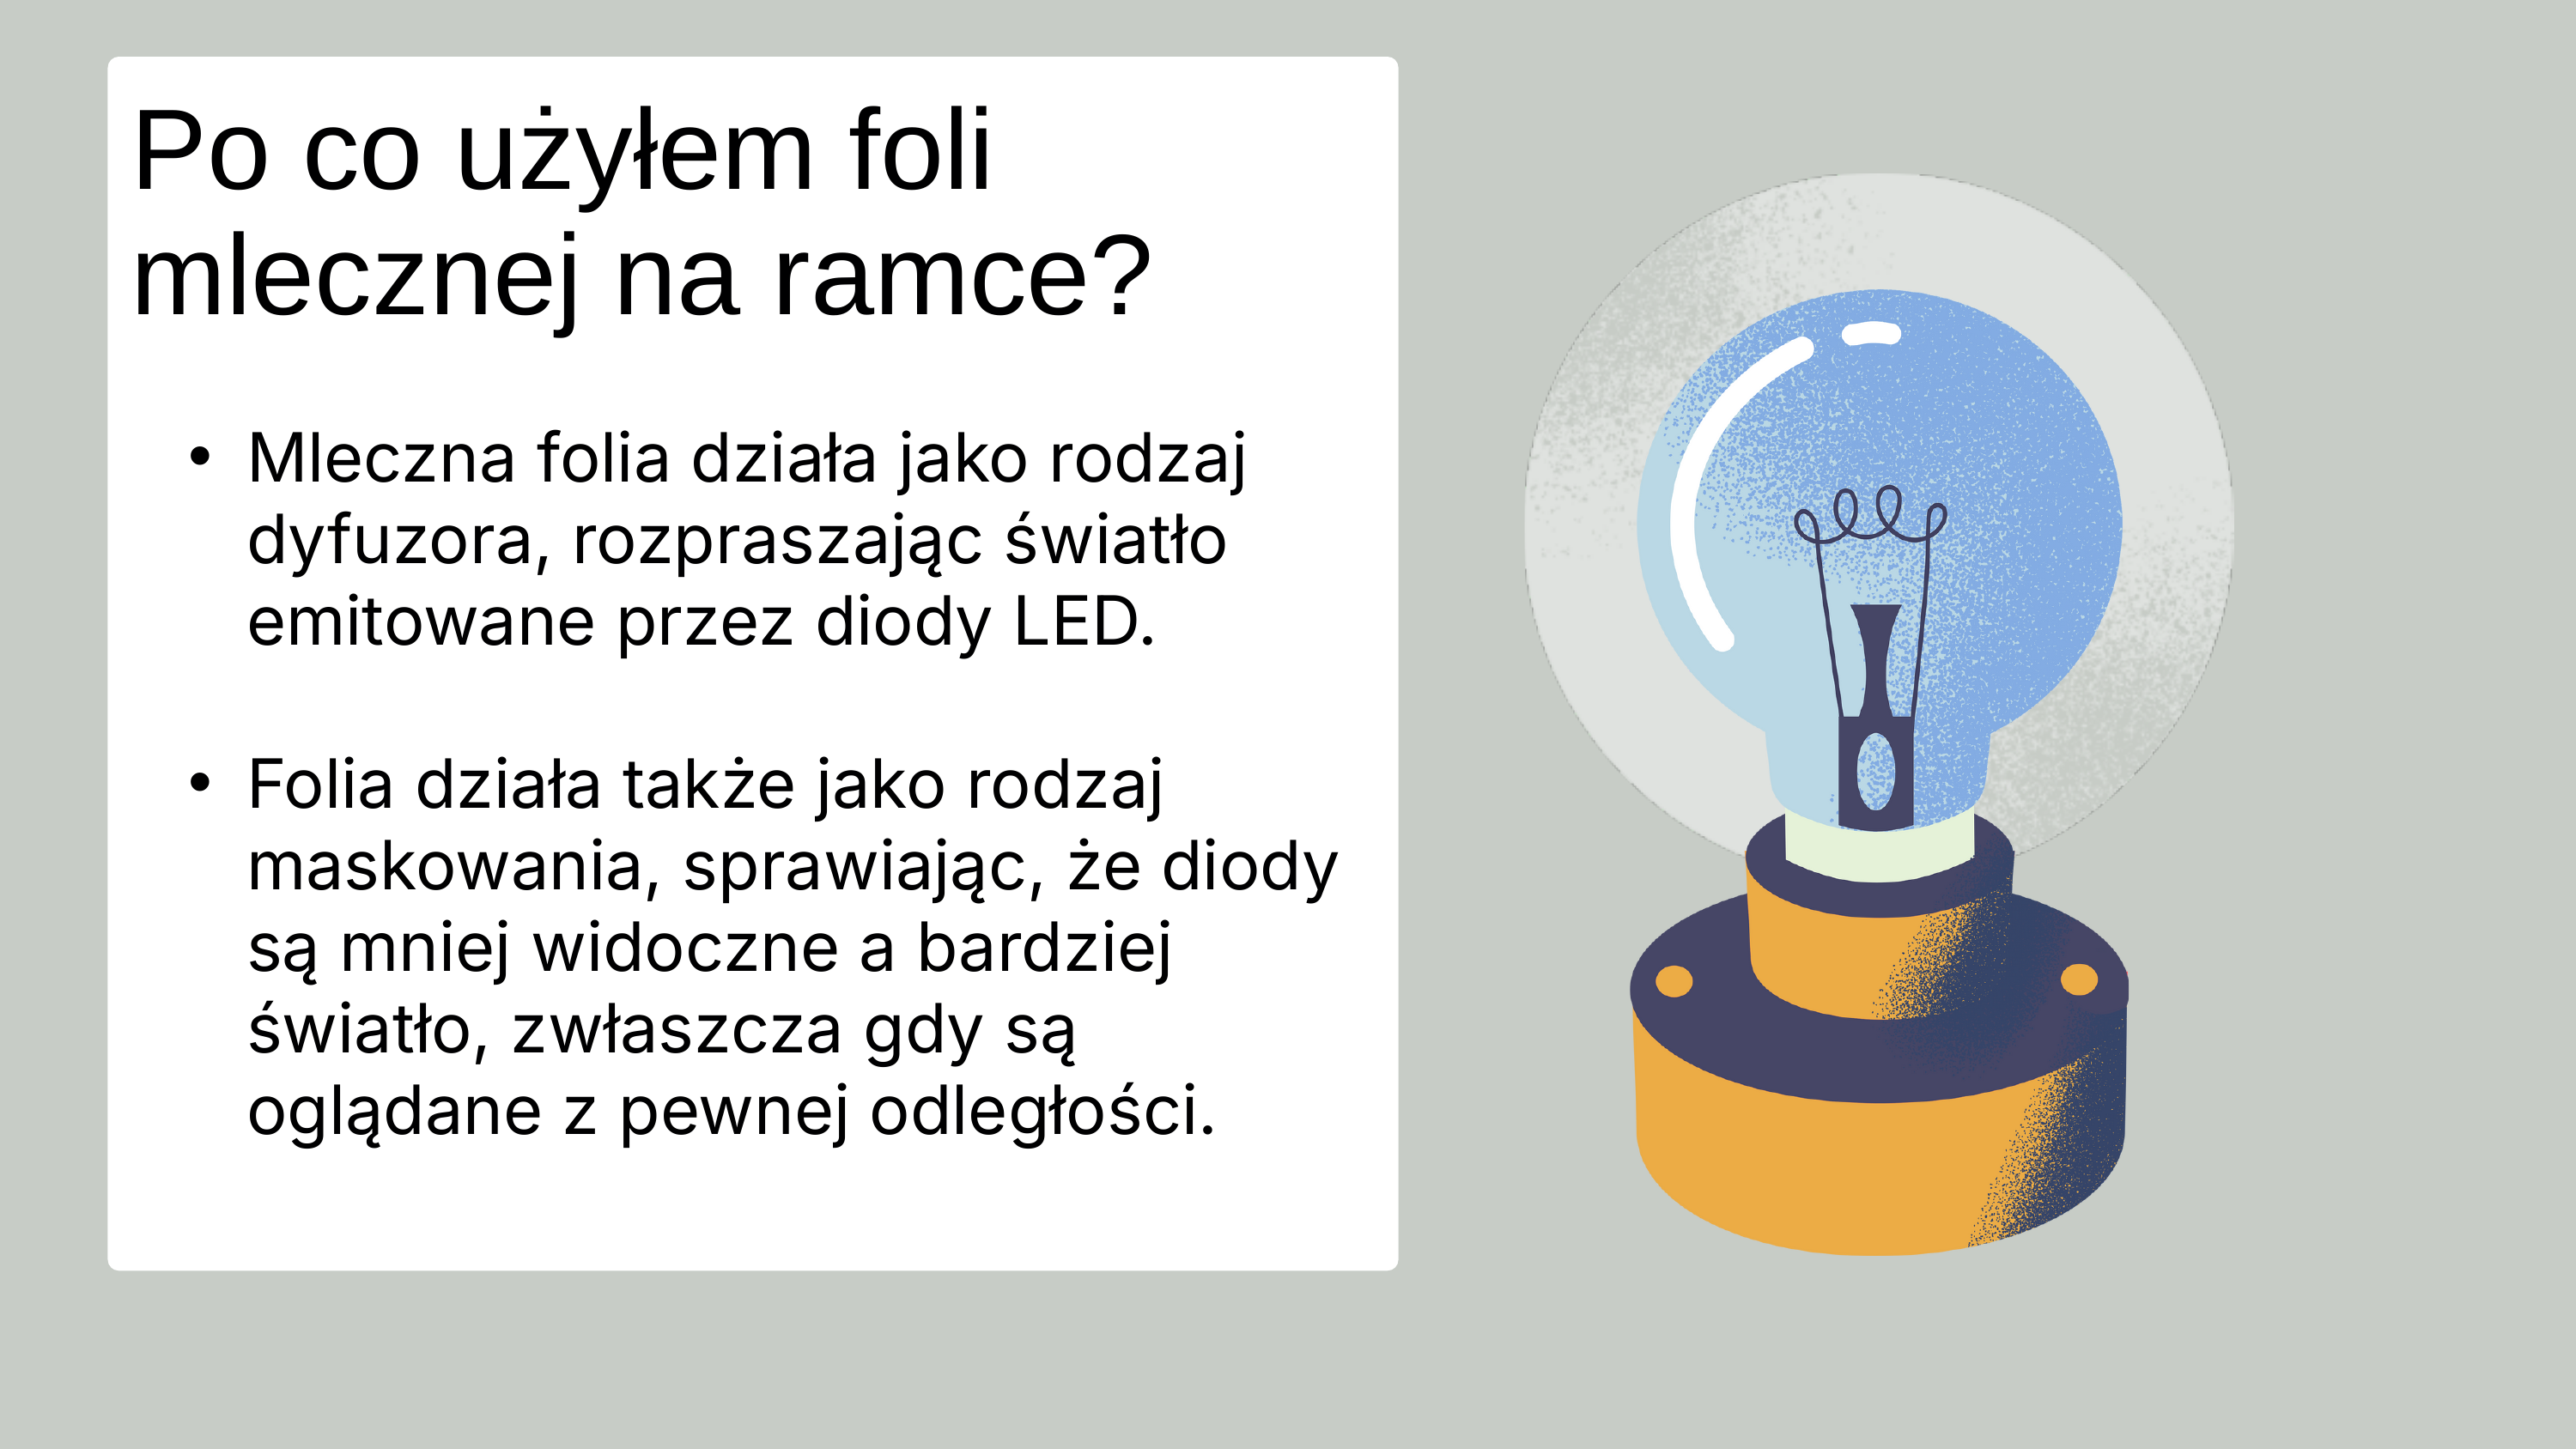

WITH THE HELP OF YOUR TEACHER OR CARER,
test whether your suggestions and drawings will make the bulb light using actual batteries, a small lightbulb, and wires.

Po co użyłem foli mlecznej na ramce?
Mleczna folia działa jako rodzaj dyfuzora, rozpraszając światło emitowane przez diody LED.

Folia działa także jako rodzaj maskowania, sprawiając, że diody są mniej widoczne a bardziej światło, zwłaszcza gdy są oglądane z pewnej odległości.